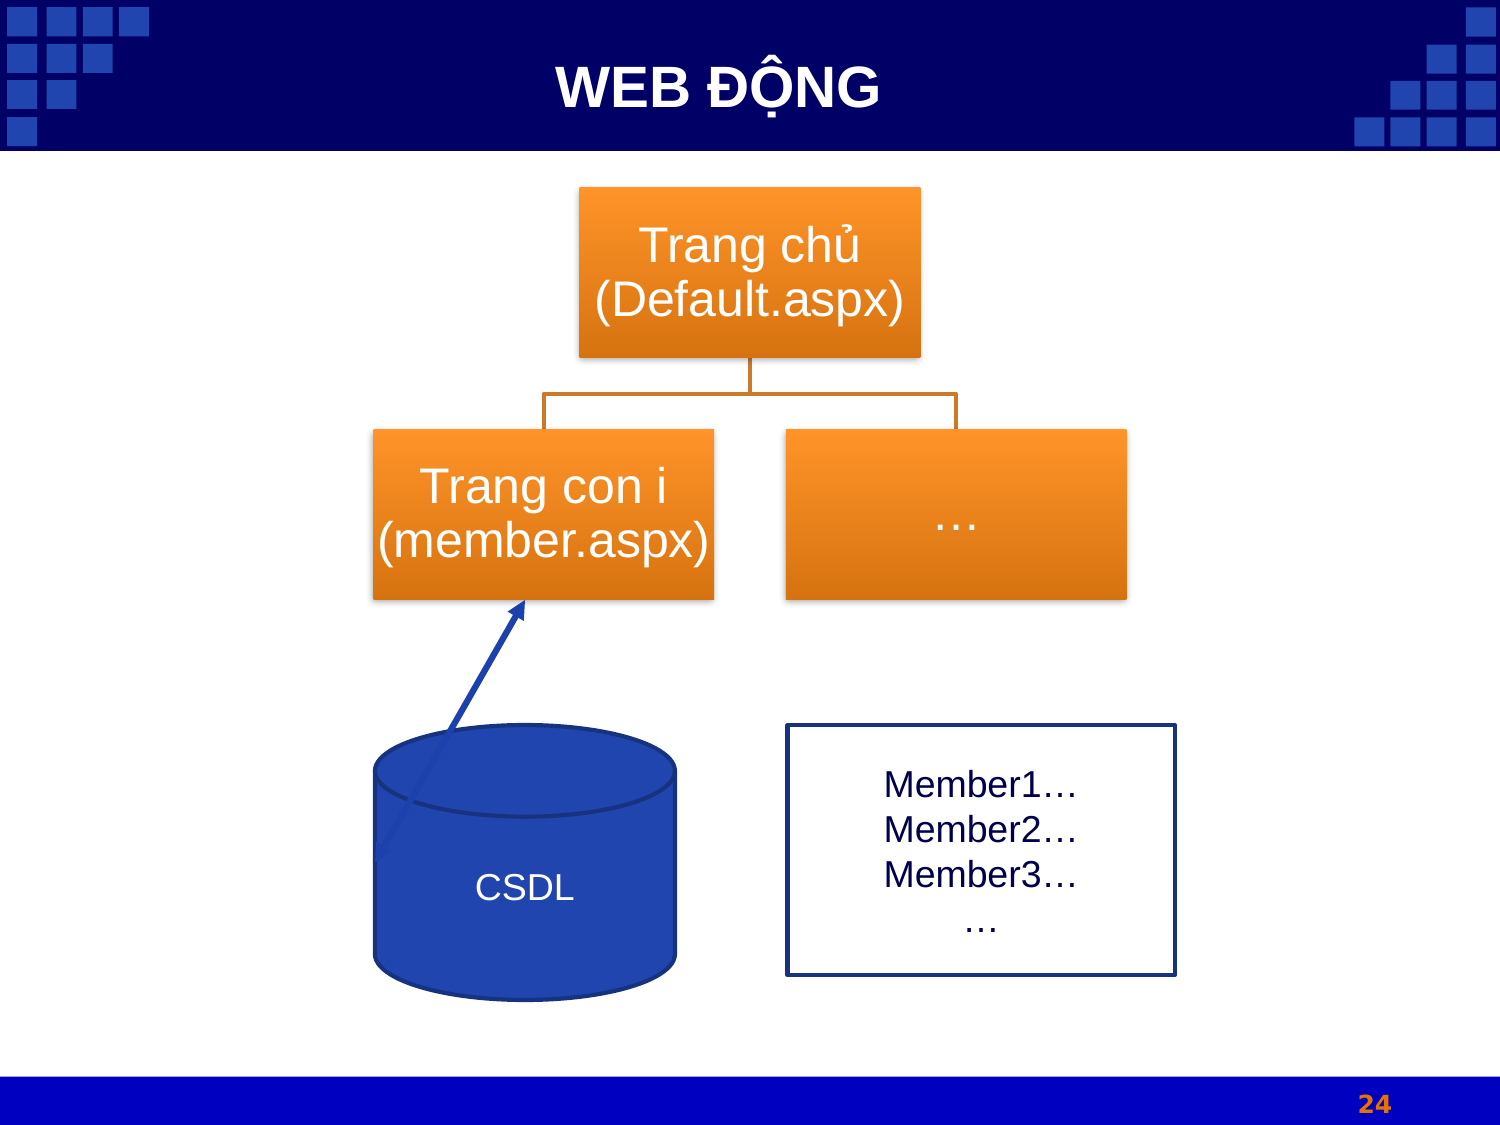

# WEB ĐỘNG
Trang chủ (Default.aspx)
Trang con i (member.aspx)
…
CSDL
Member1…
Member2…
Member3…
…
24